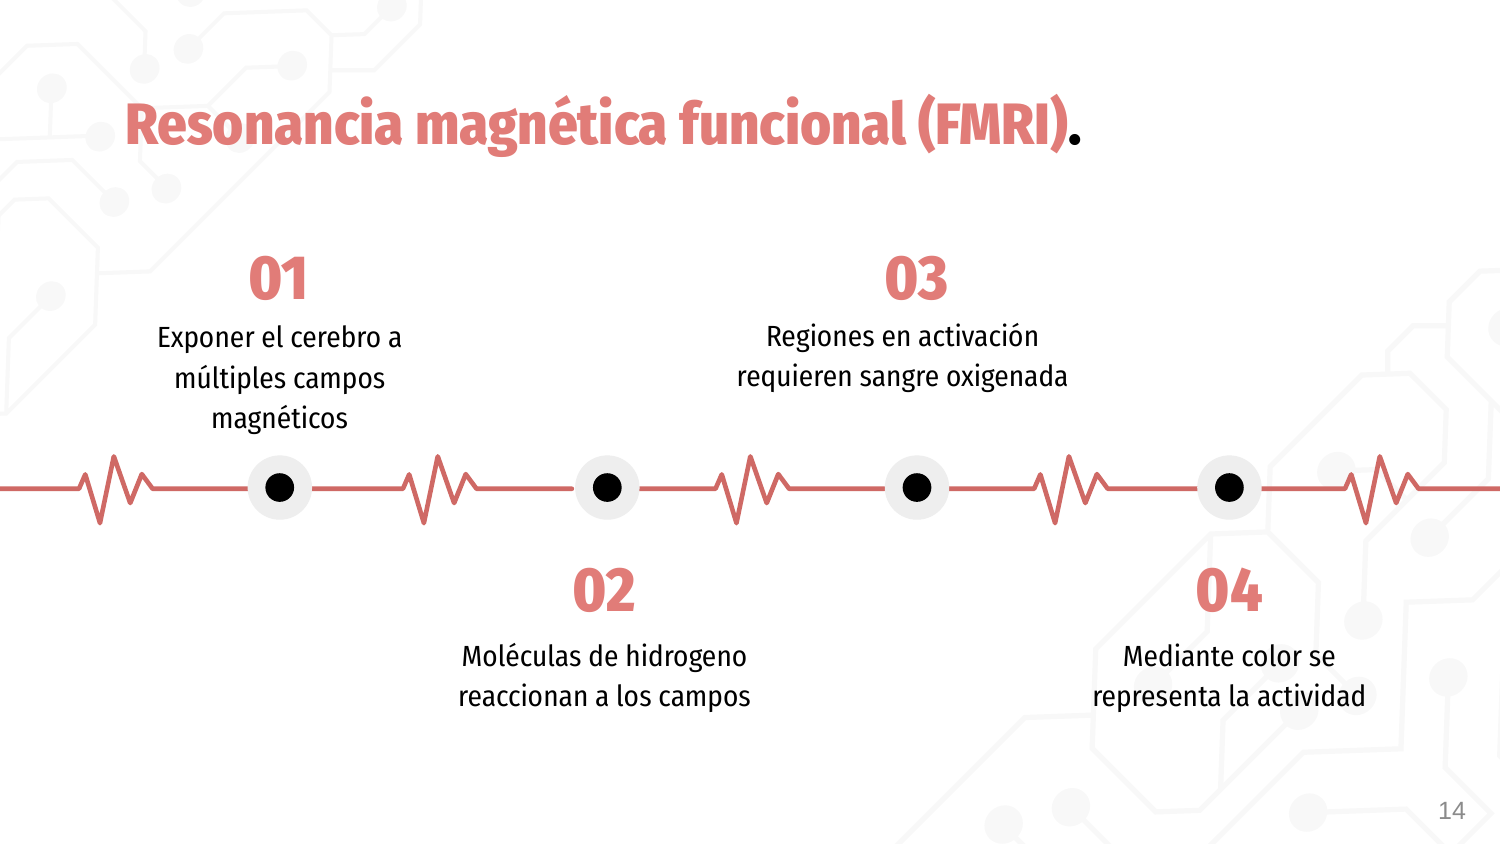

# Resonancia magnética funcional (FMRI).
01
03
Regiones en activación requieren sangre oxigenada
Exponer el cerebro a múltiples campos magnéticos

02
04
Moléculas de hidrogeno reaccionan a los campos
Mediante color se representa la actividad
14